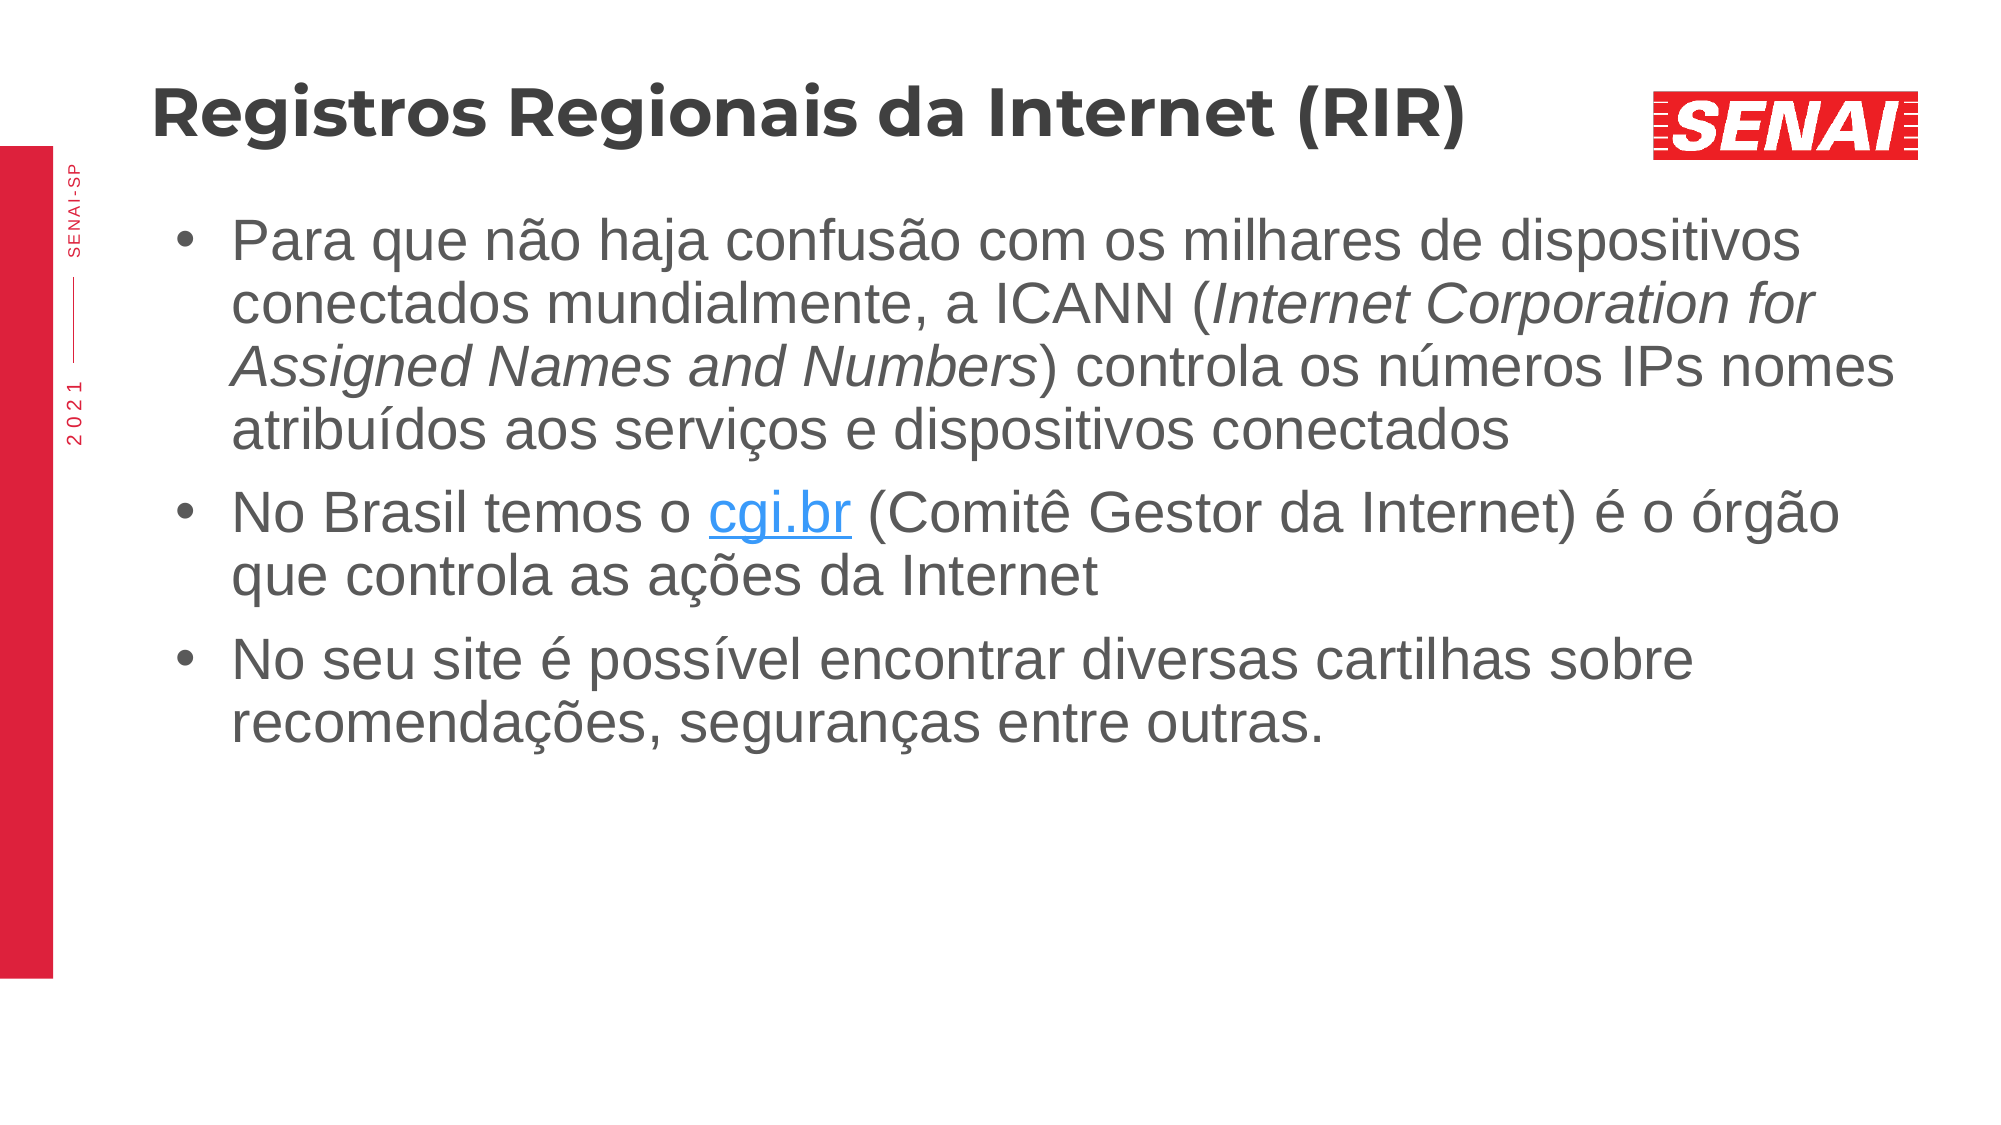

# Registros Regionais da Internet (RIR)

Para que não haja confusão com os milhares de dispositivos conectados mundialmente, a ICANN (Internet Corporation for Assigned Names and Numbers) controla os números IPs nomes atribuídos aos serviços e dispositivos conectados
No Brasil temos o cgi.br (Comitê Gestor da Internet) é o órgão que controla as ações da Internet
No seu site é possível encontrar diversas cartilhas sobre recomendações, seguranças entre outras.